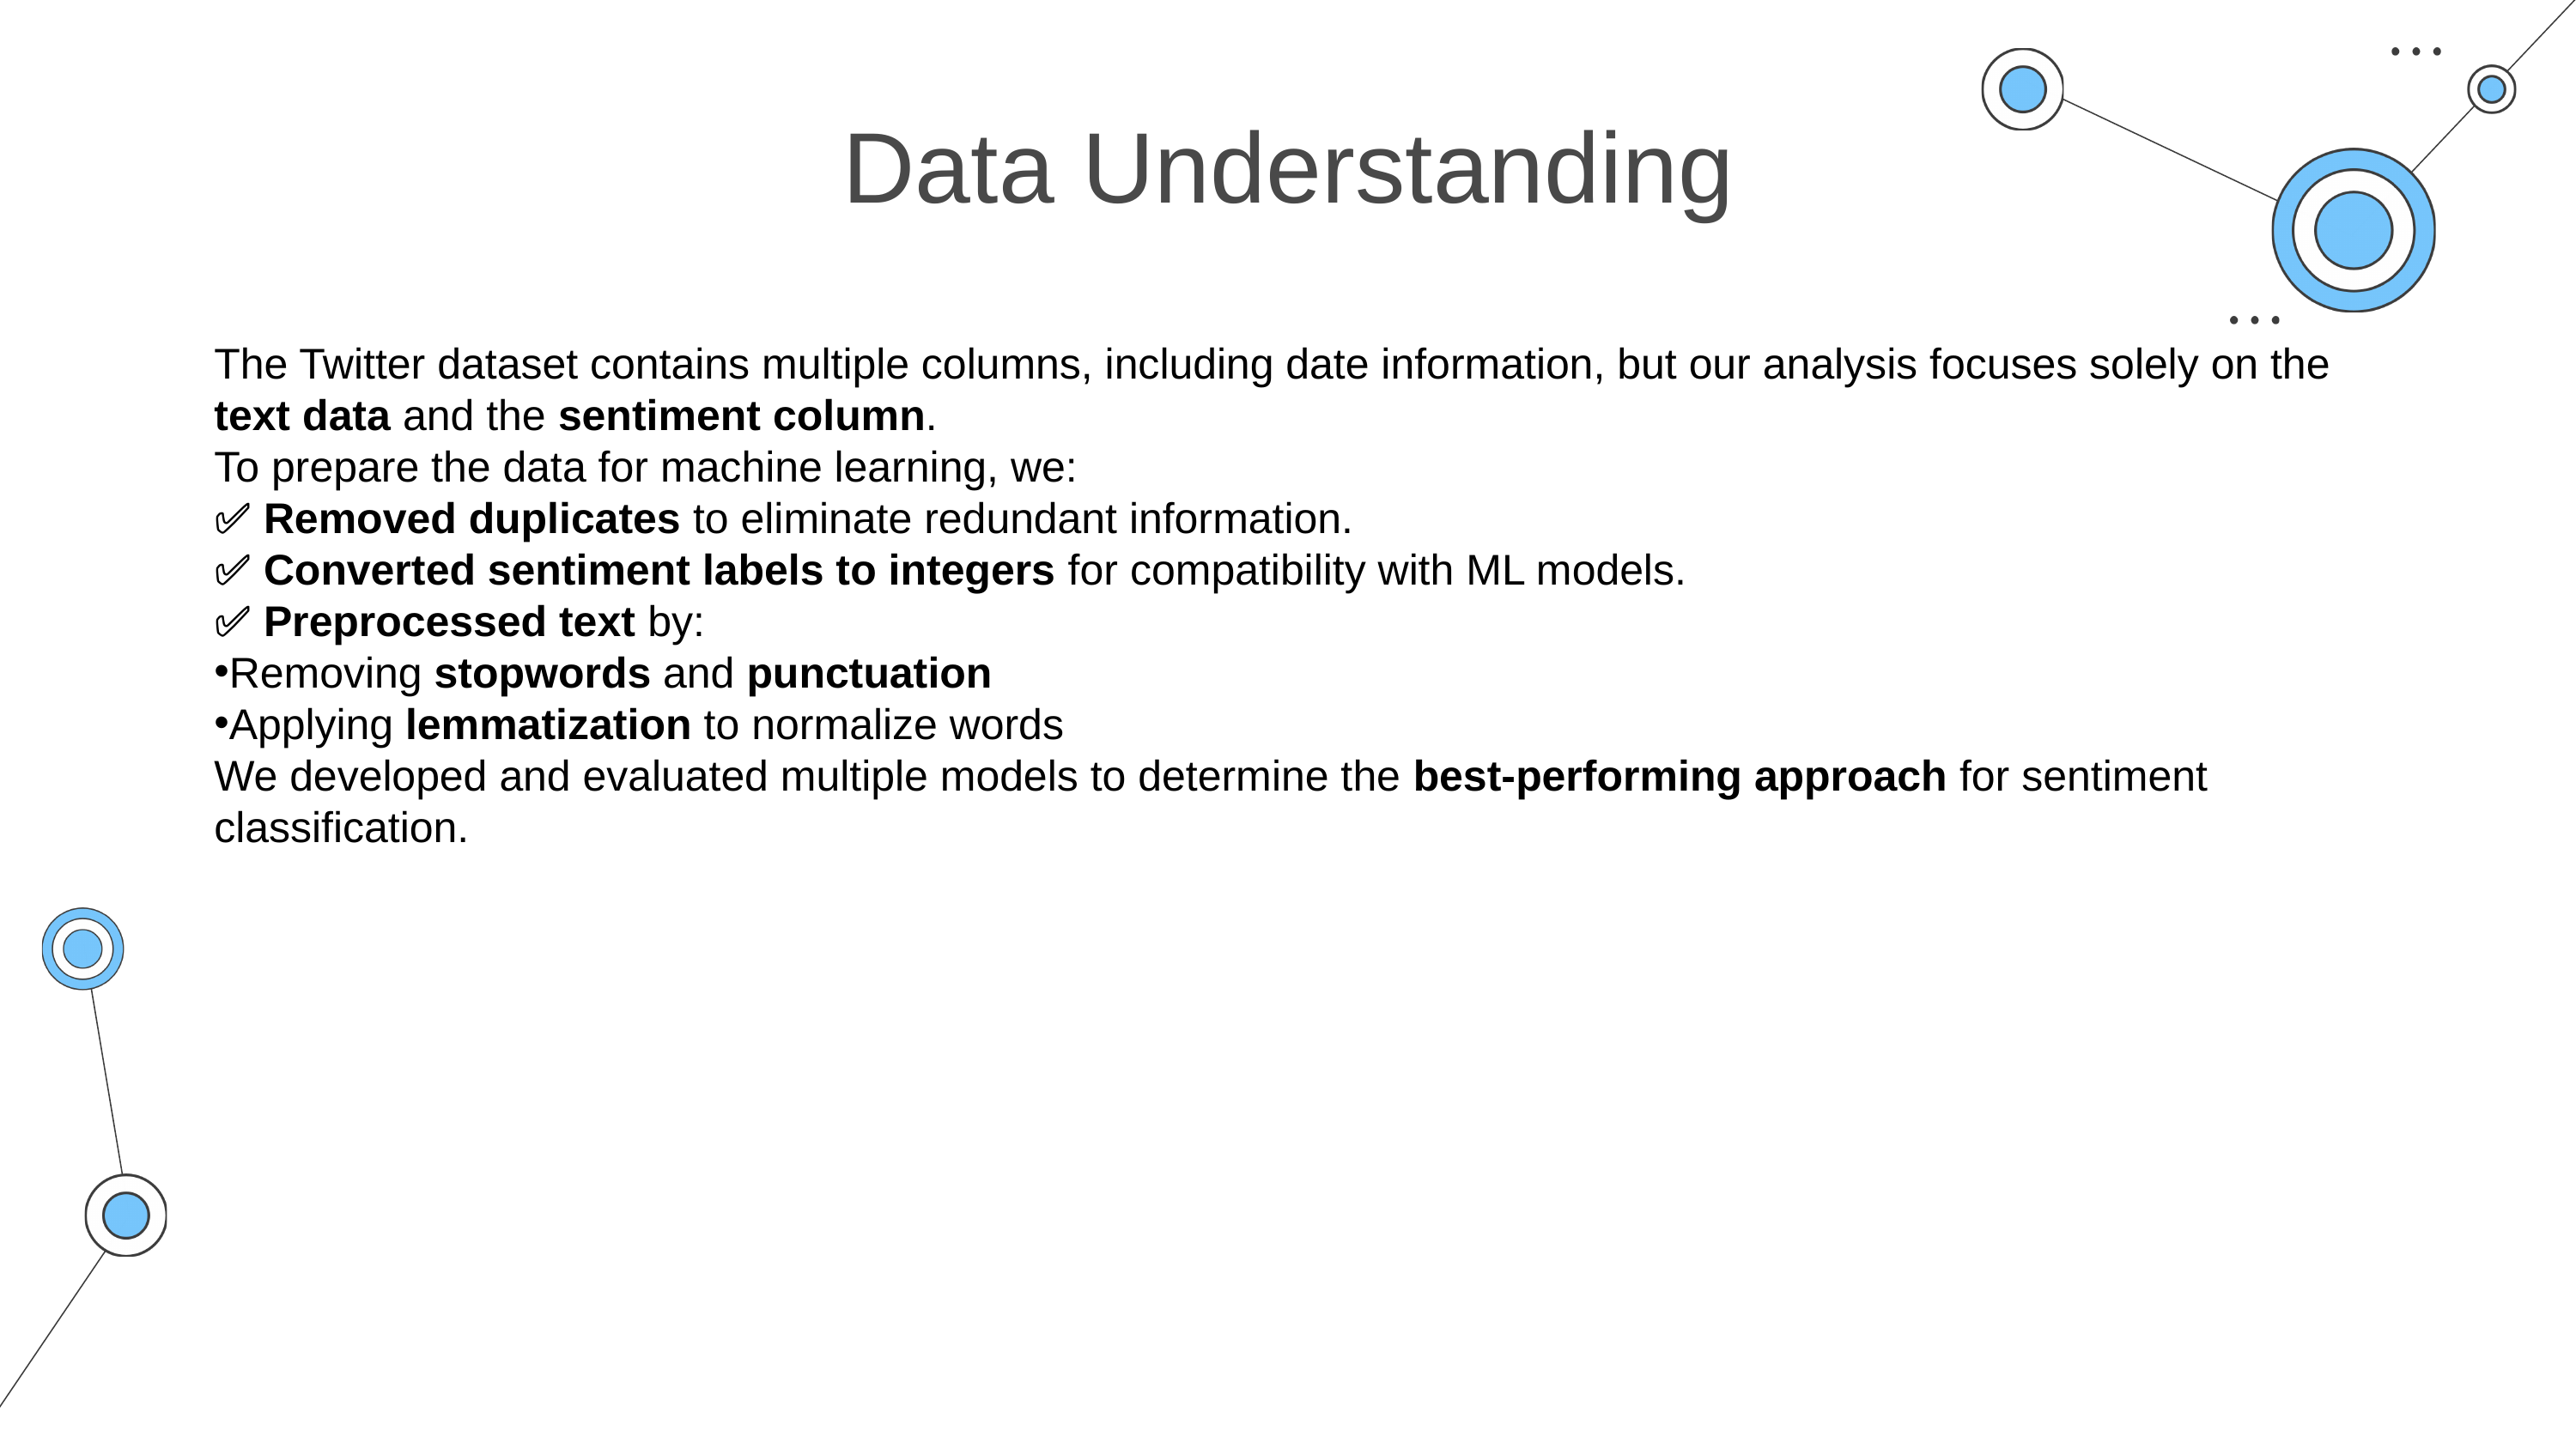

Data Understanding

The Twitter dataset contains multiple columns, including date information, but our analysis focuses solely on the text data and the sentiment column.
To prepare the data for machine learning, we:
✅ Removed duplicates to eliminate redundant information.
✅ Converted sentiment labels to integers for compatibility with ML models.
✅ Preprocessed text by:
Removing stopwords and punctuation
Applying lemmatization to normalize words
We developed and evaluated multiple models to determine the best-performing approach for sentiment classification.